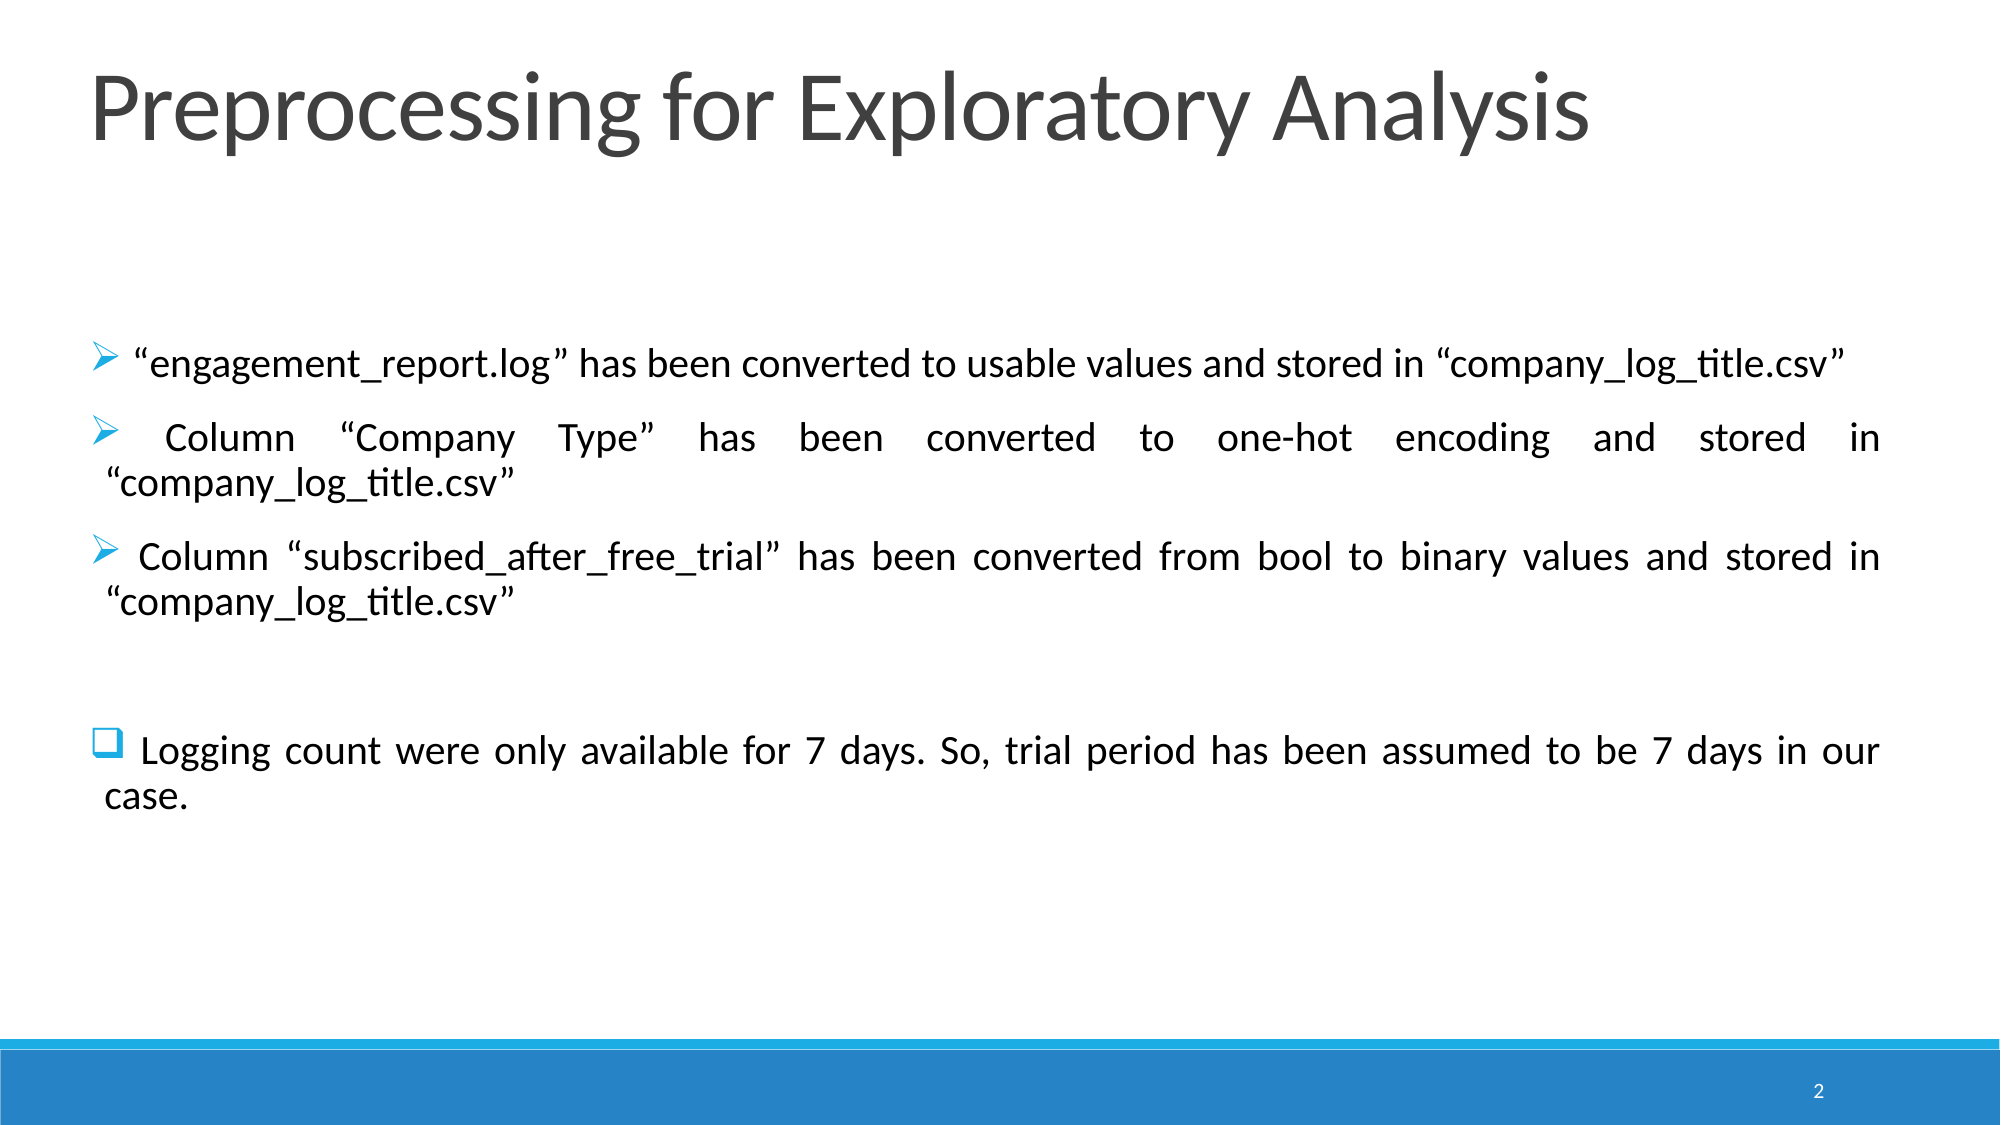

Preprocessing for Exploratory Analysis
 “engagement_report.log” has been converted to usable values and stored in “company_log_title.csv”
 Column “Company Type” has been converted to one-hot encoding and stored in “company_log_title.csv”
 Column “subscribed_after_free_trial” has been converted from bool to binary values and stored in “company_log_title.csv”

 Logging count were only available for 7 days. So, trial period has been assumed to be 7 days in our case.
2